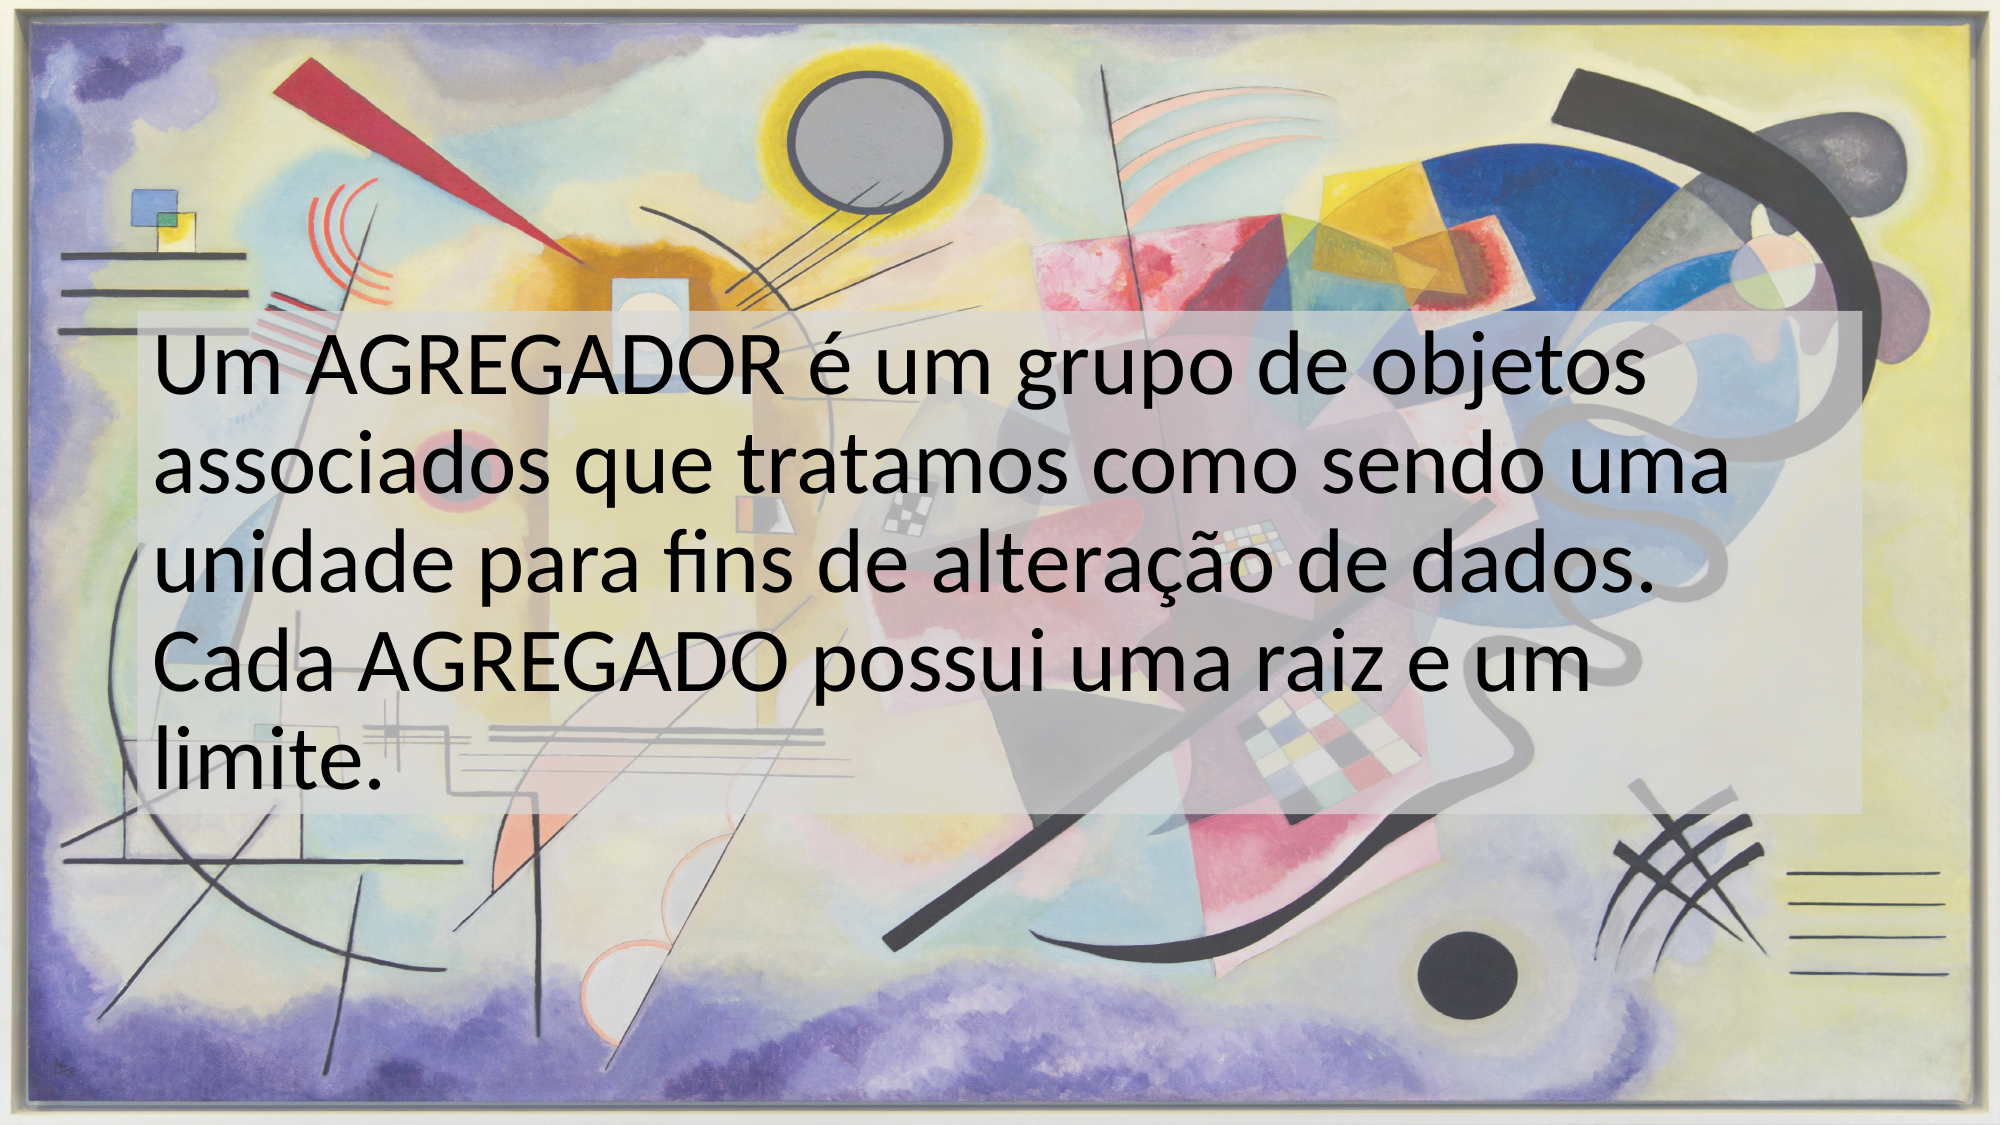

# Um AGREGADOR é um grupo de objetos associados que tratamos como sendo uma unidade para fins de alteração de dados. Cada AGREGADO possui uma raiz e um limite.